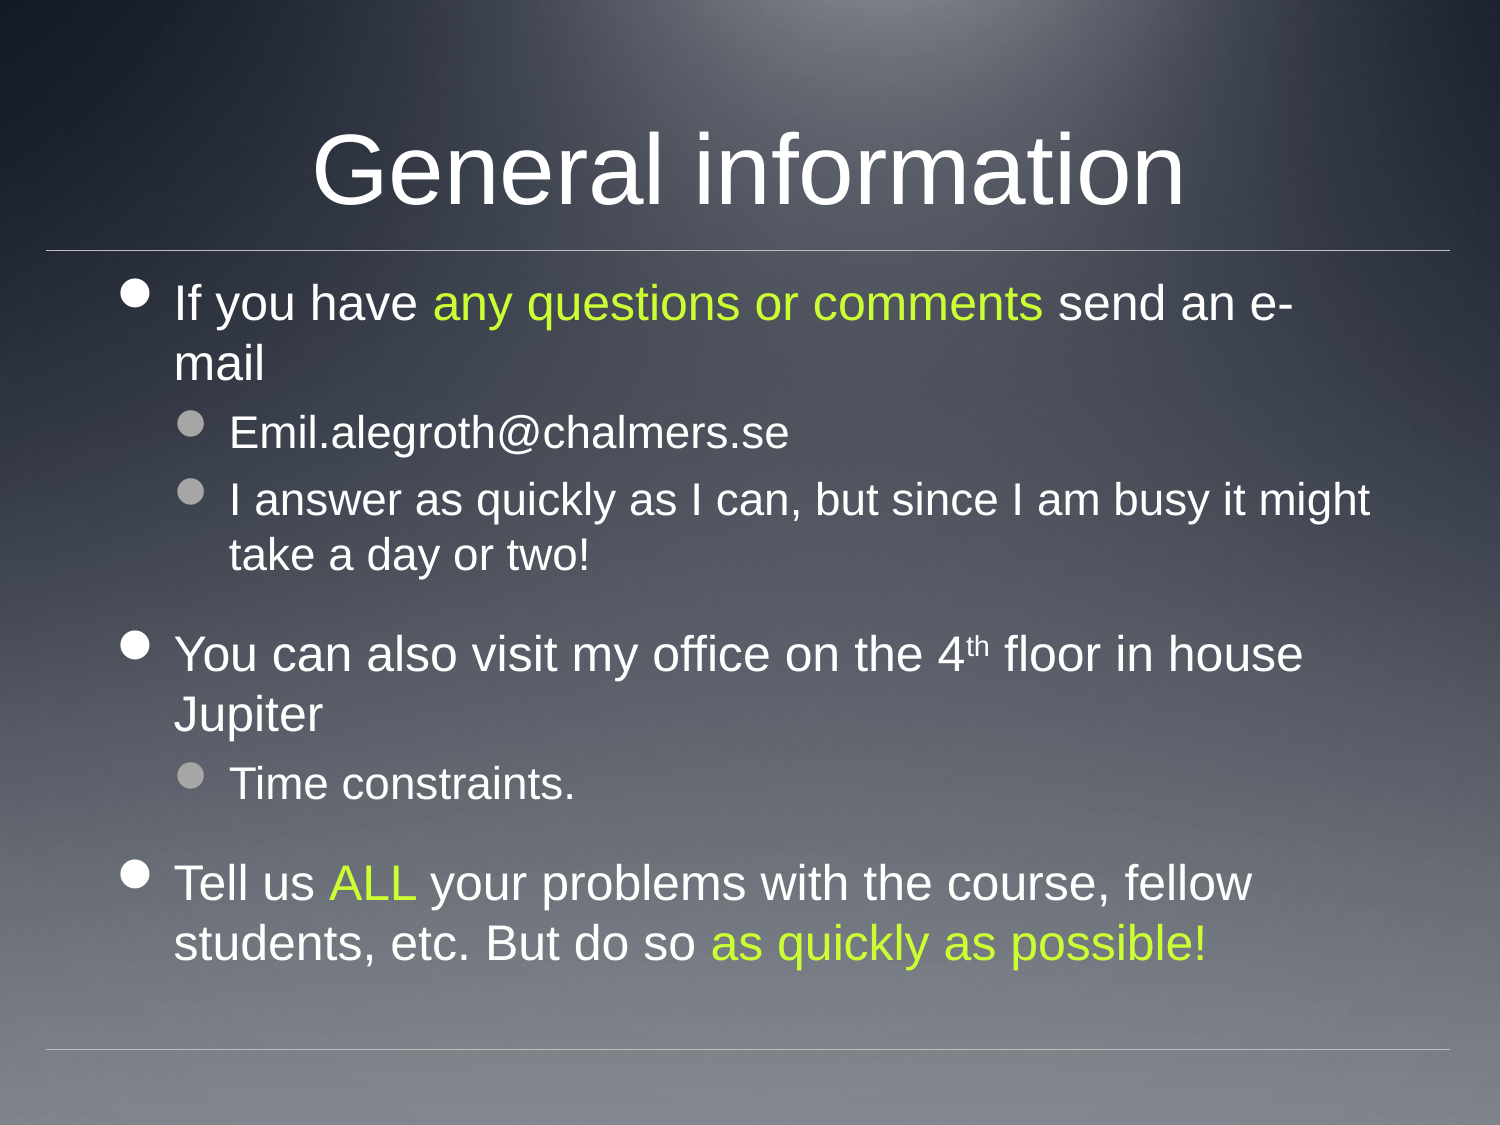

# General information
If you have any questions or comments send an e-mail
Emil.alegroth@chalmers.se
I answer as quickly as I can, but since I am busy it might take a day or two!
You can also visit my office on the 4th floor in house Jupiter
Time constraints.
Tell us ALL your problems with the course, fellow students, etc. But do so as quickly as possible!